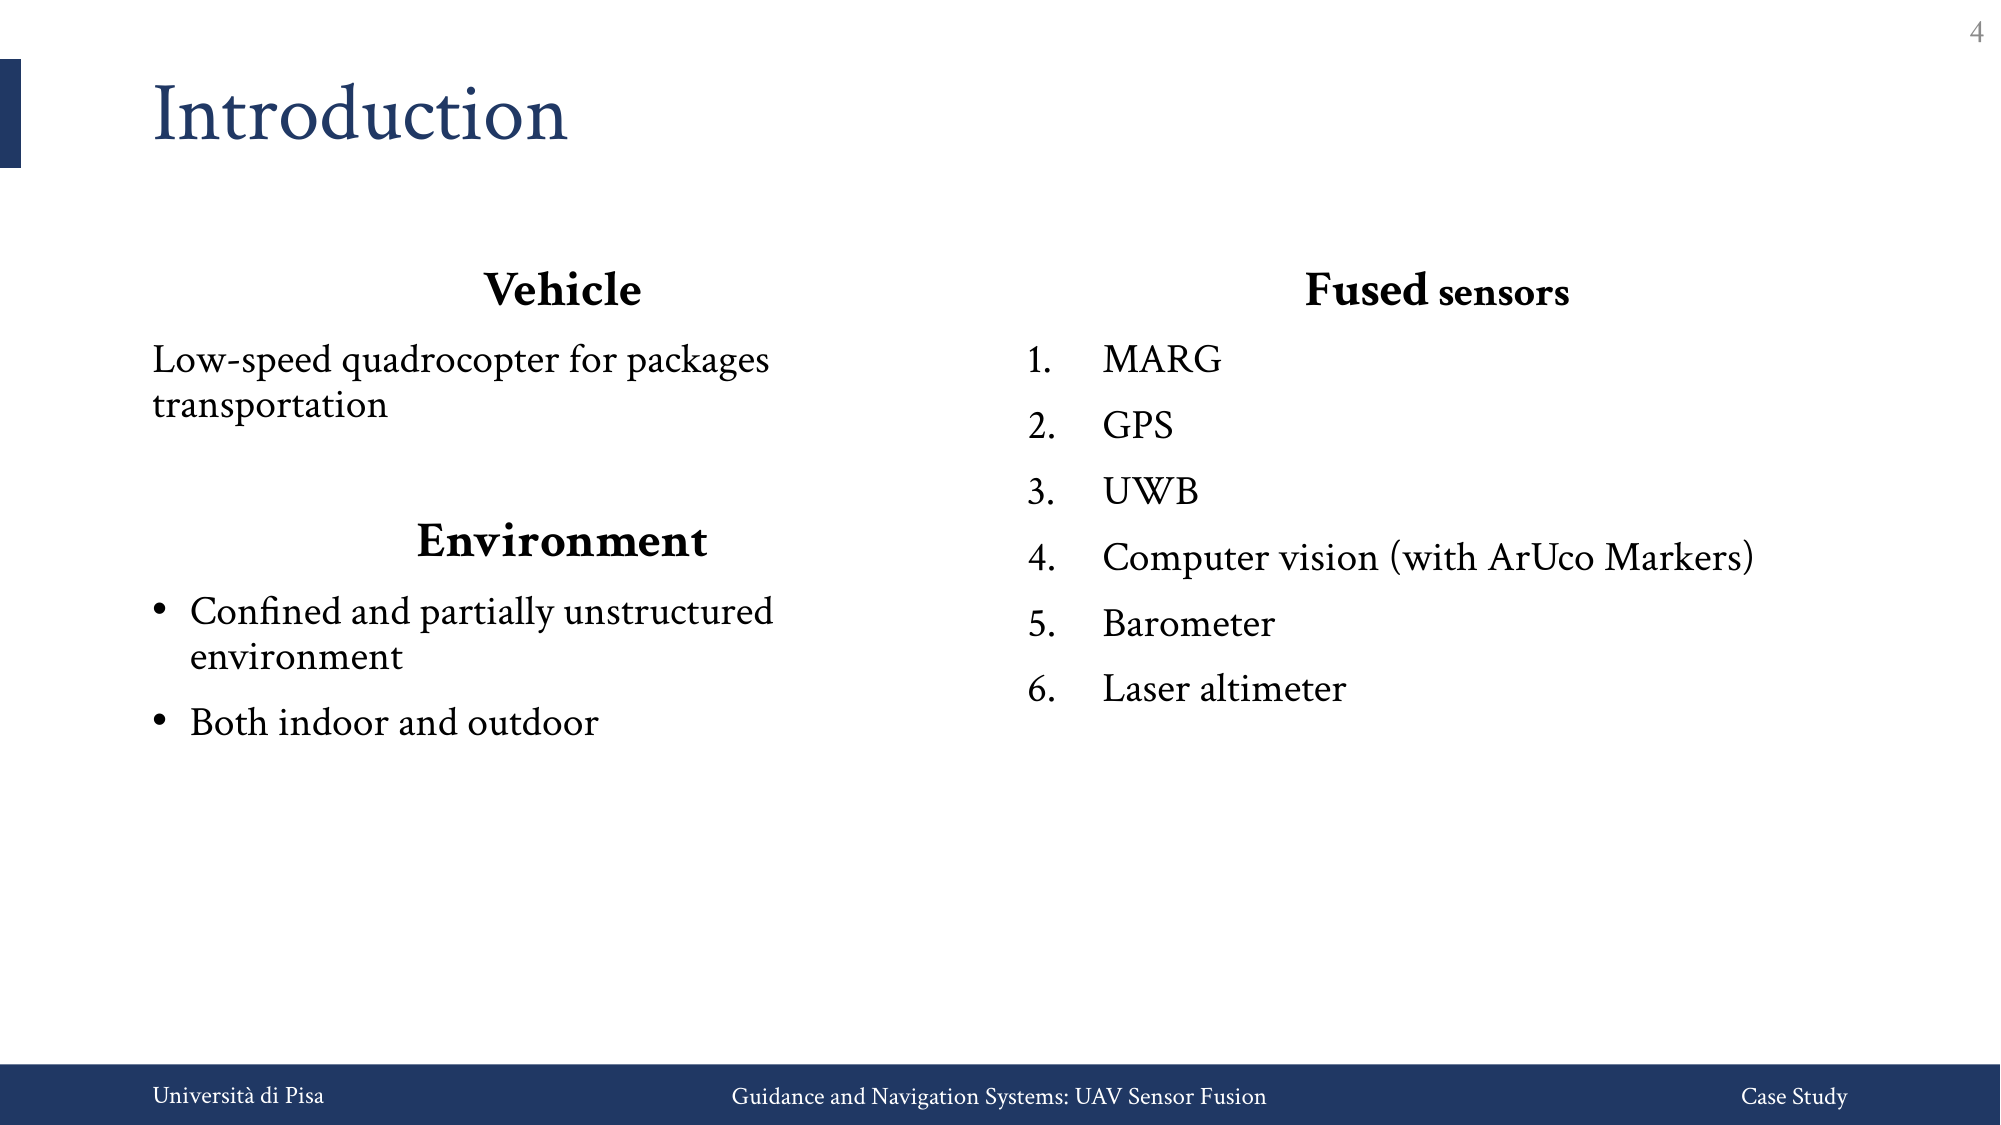

4
Introduction
Vehicle
Low-speed quadrocopter for packages transportation

Environment
Confined and partially unstructured environment
Both indoor and outdoor
Fused sensors
MARG
GPS
UWB
Computer vision (with ArUco Markers)
Barometer
Laser altimeter
Università di Pisa

Guidance and Navigation Systems: UAV Sensor Fusion
Case Study